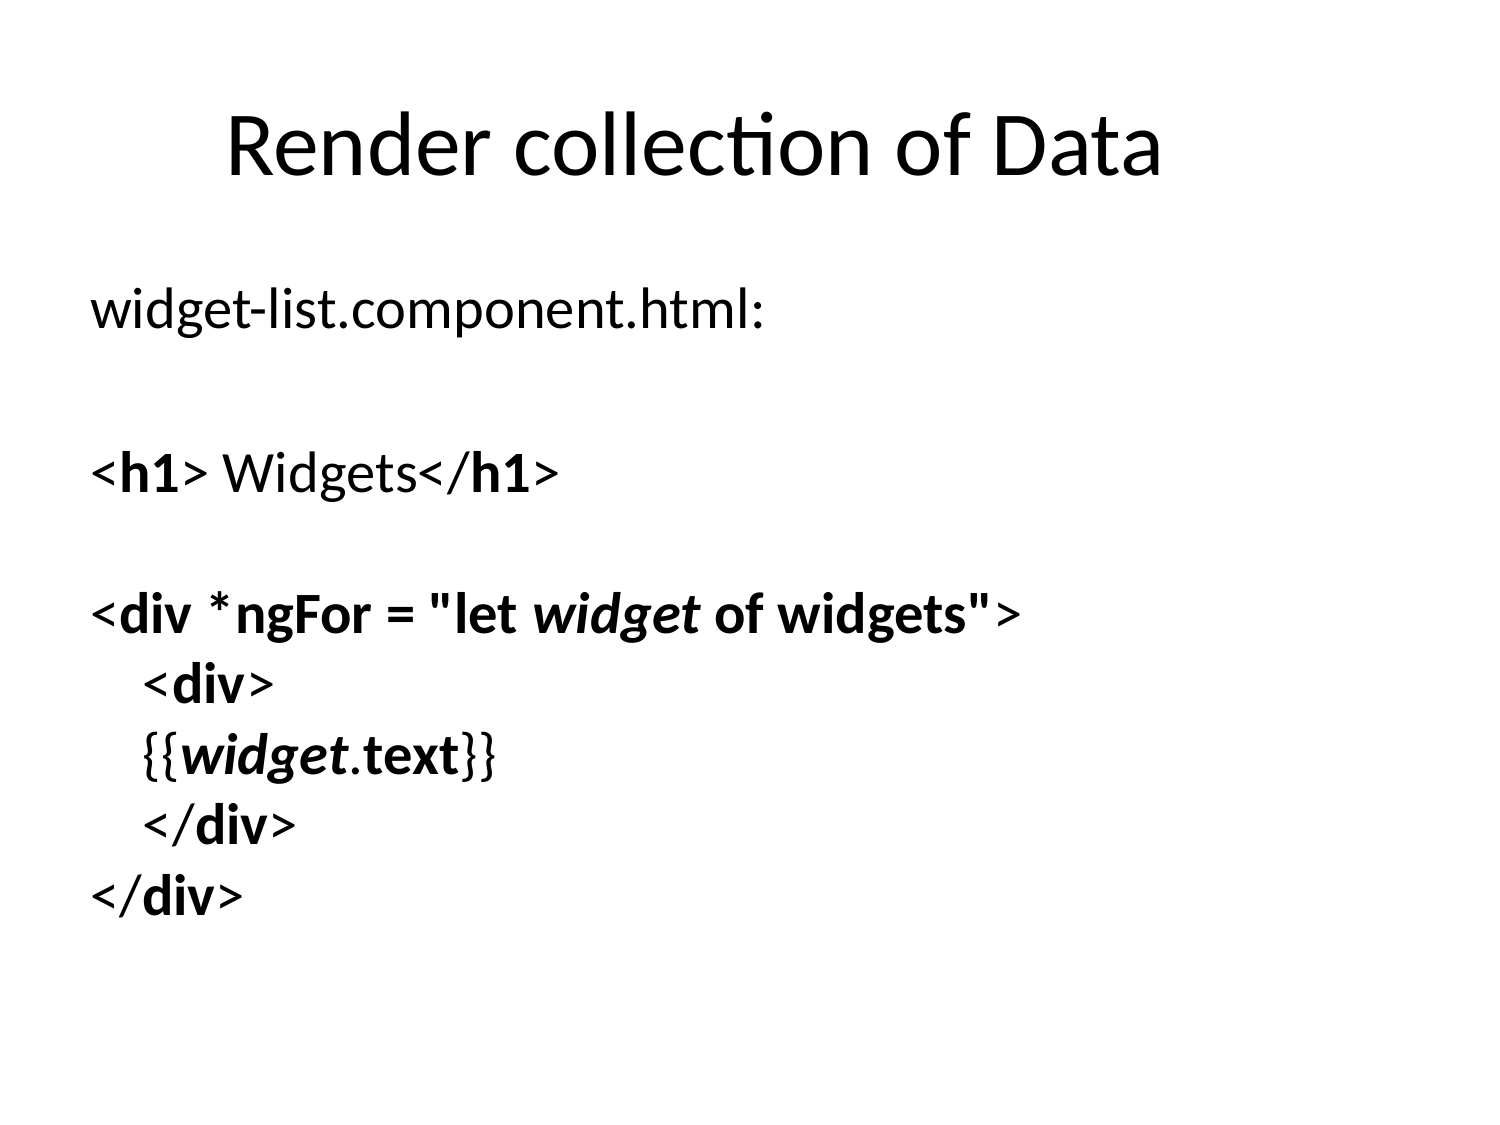

# Render collection of Data
widget-list.component.html:

<h1> Widgets</h1>
<div *ngFor = "let widget of widgets">
    <div>
    {{widget.text}}
    </div>
</div>